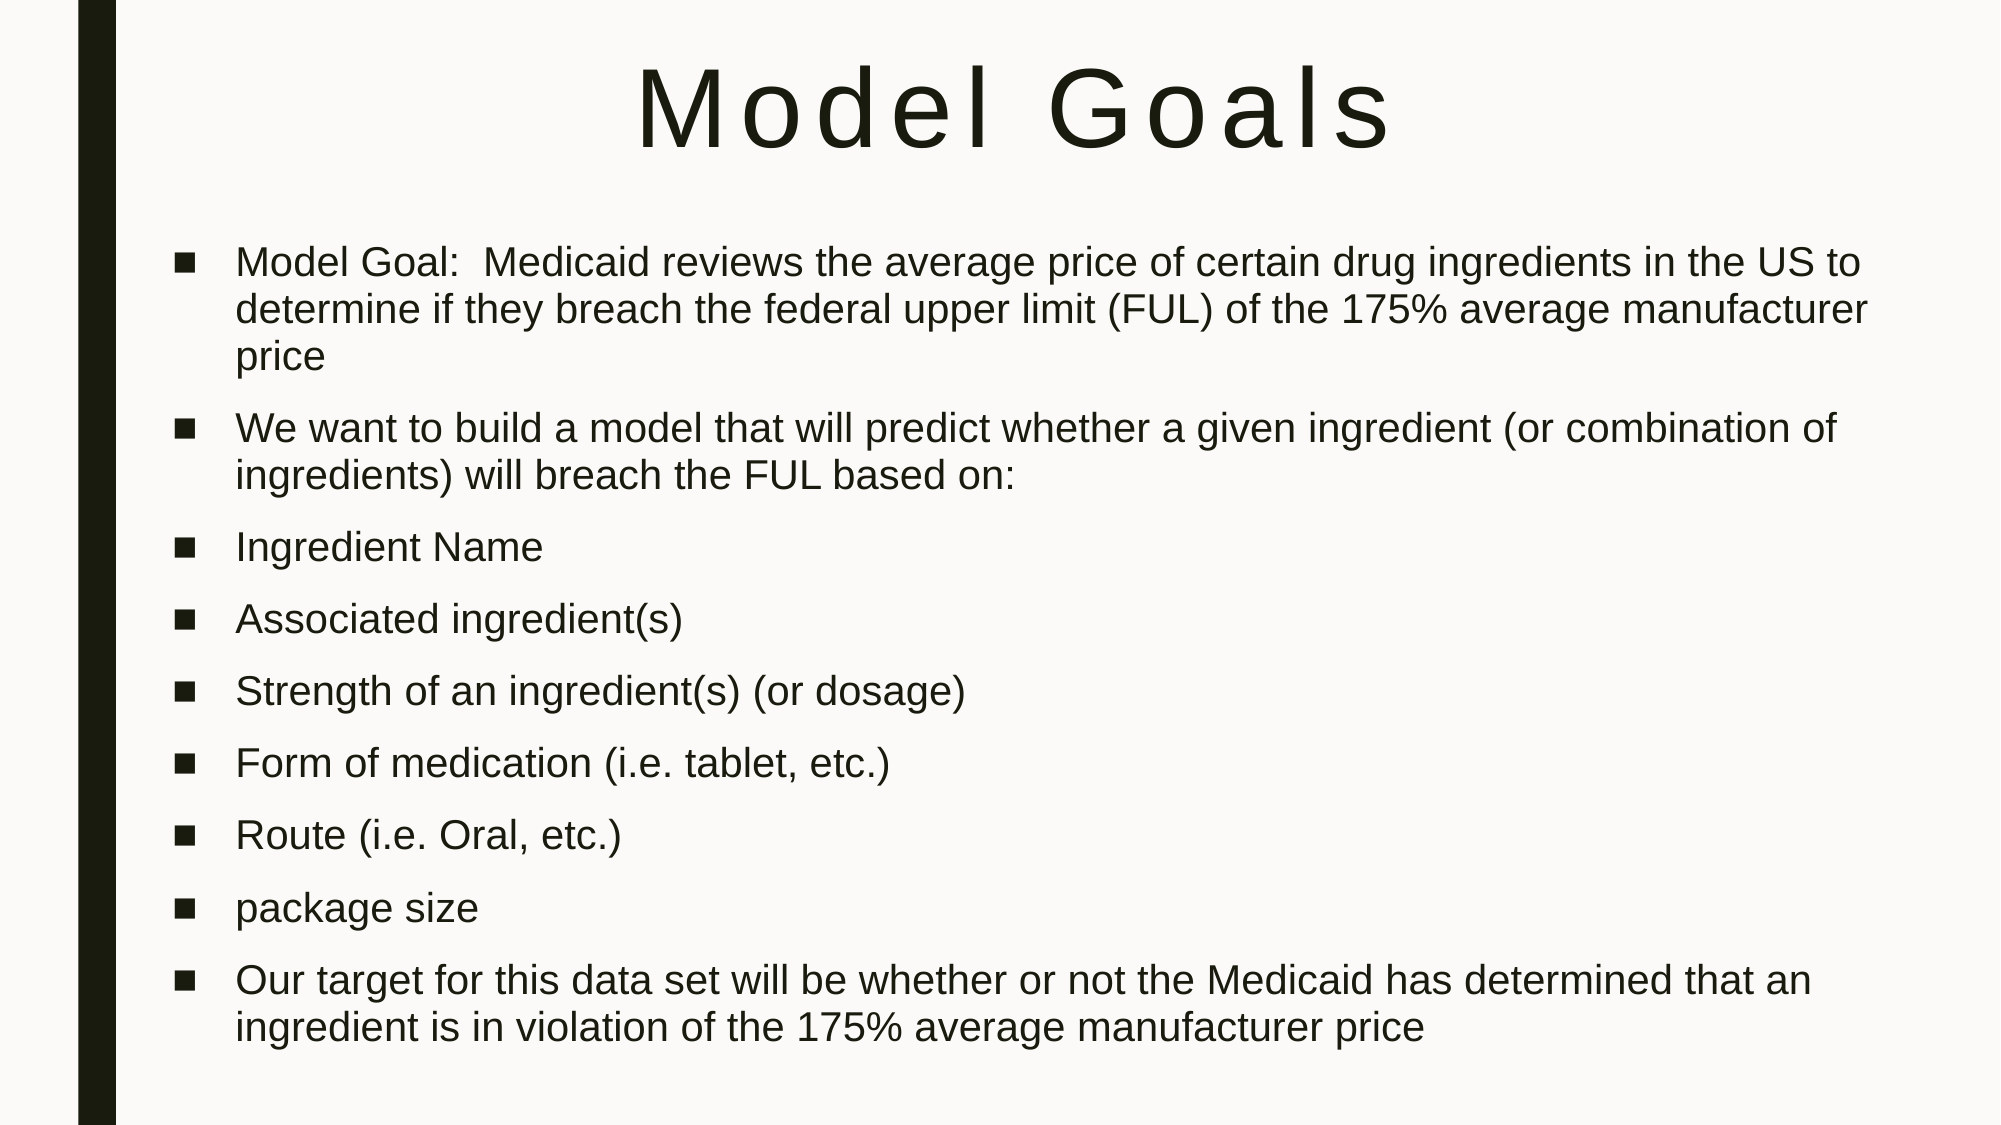

# Model Goals
Model Goal:  Medicaid reviews the average price of certain drug ingredients in the US to determine if they breach the federal upper limit (FUL) of the 175% average manufacturer price
We want to build a model that will predict whether a given ingredient (or combination of ingredients) will breach the FUL based on:
Ingredient Name
Associated ingredient(s)
Strength of an ingredient(s) (or dosage)
Form of medication (i.e. tablet, etc.)
Route (i.e. Oral, etc.)
package size
Our target for this data set will be whether or not the Medicaid has determined that an ingredient is in violation of the 175% average manufacturer price